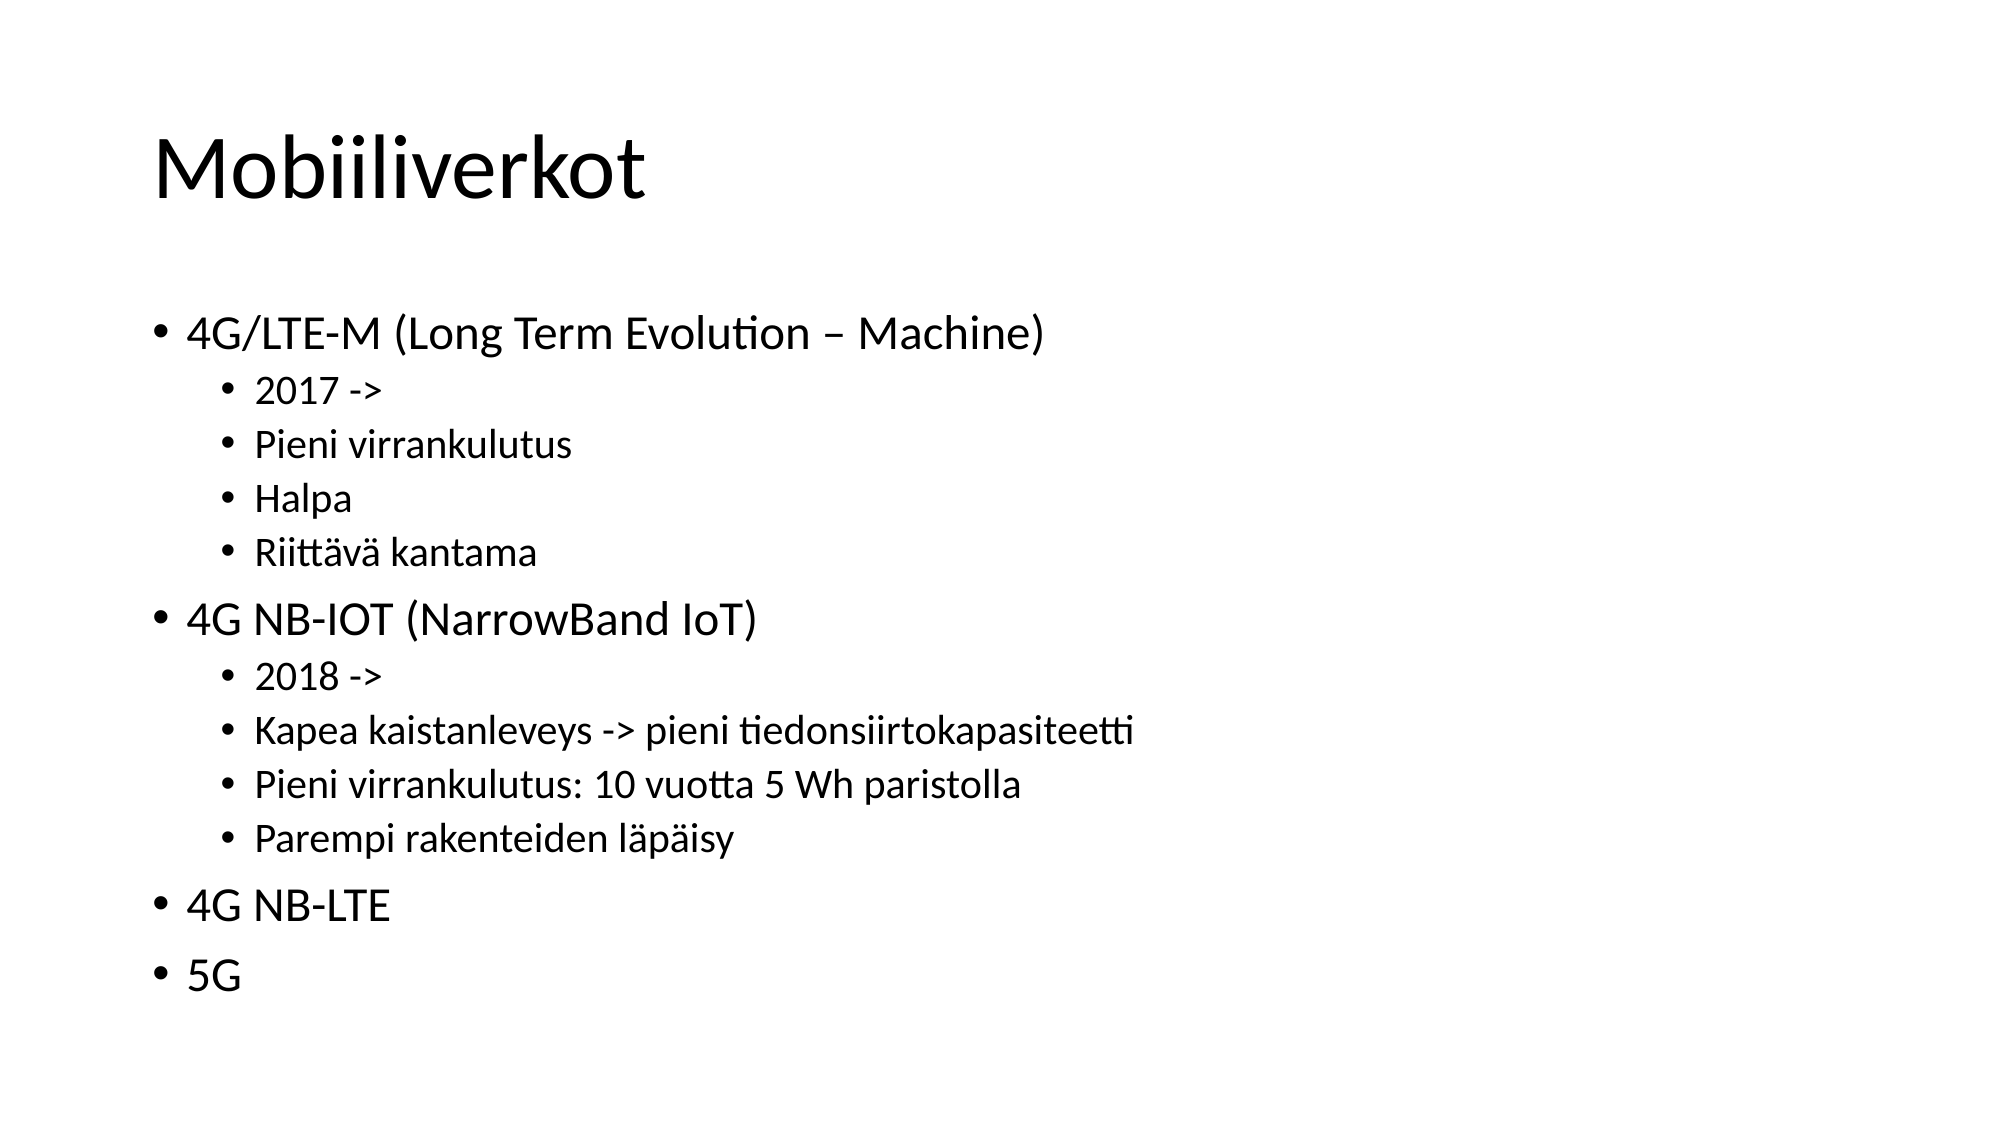

# Mobiiliverkot
4G/LTE-M (Long Term Evolution – Machine)
2017 ->
Pieni virrankulutus
Halpa
Riittävä kantama
4G NB-IOT (NarrowBand IoT)
2018 ->
Kapea kaistanleveys -> pieni tiedonsiirtokapasiteetti
Pieni virrankulutus: 10 vuotta 5 Wh paristolla
Parempi rakenteiden läpäisy
4G NB-LTE
5G